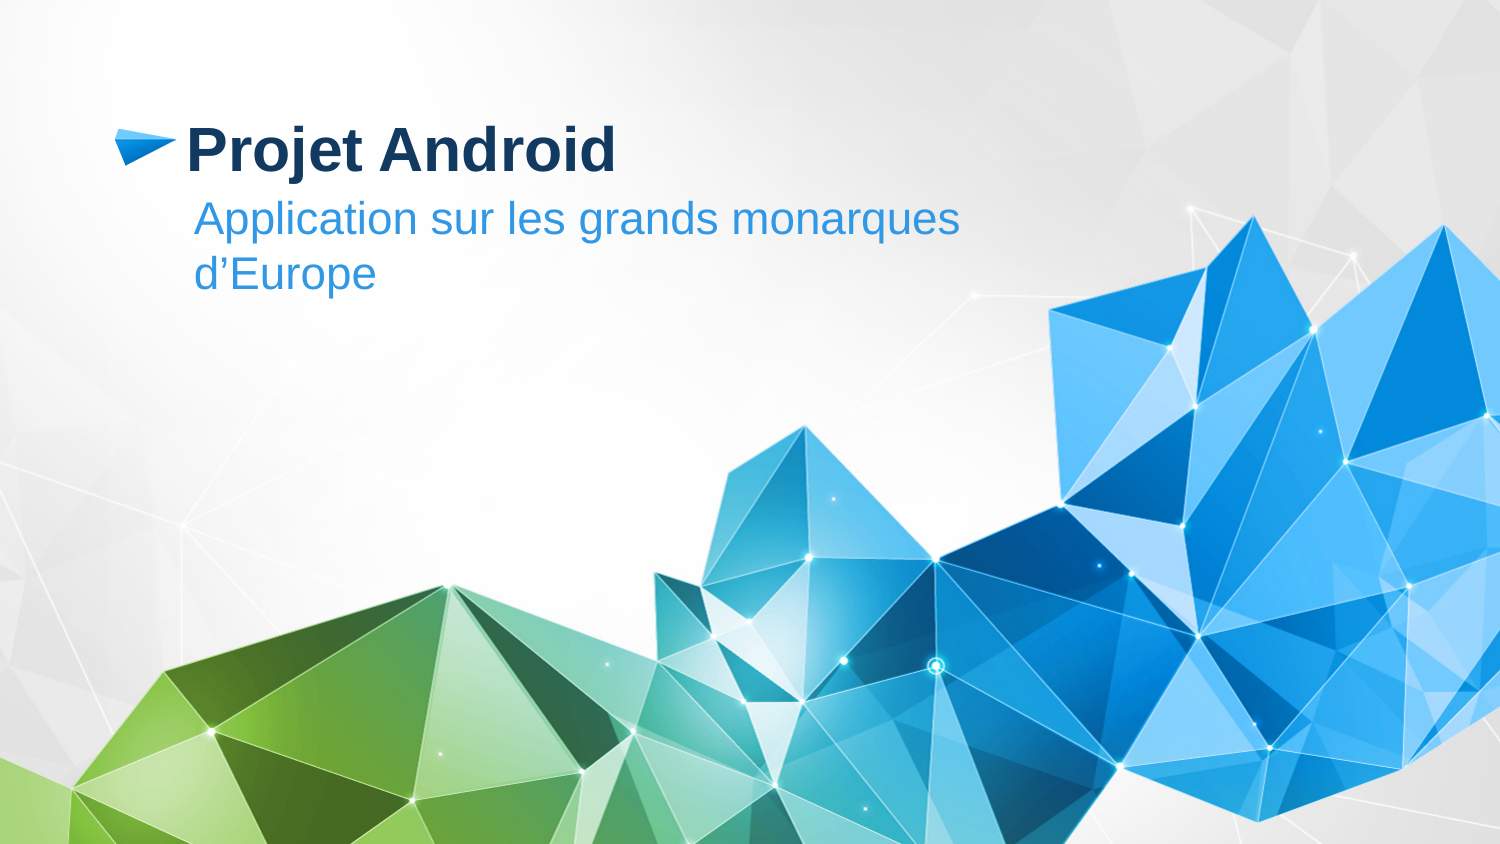

# Projet Android
Application sur les grands monarques d’Europe